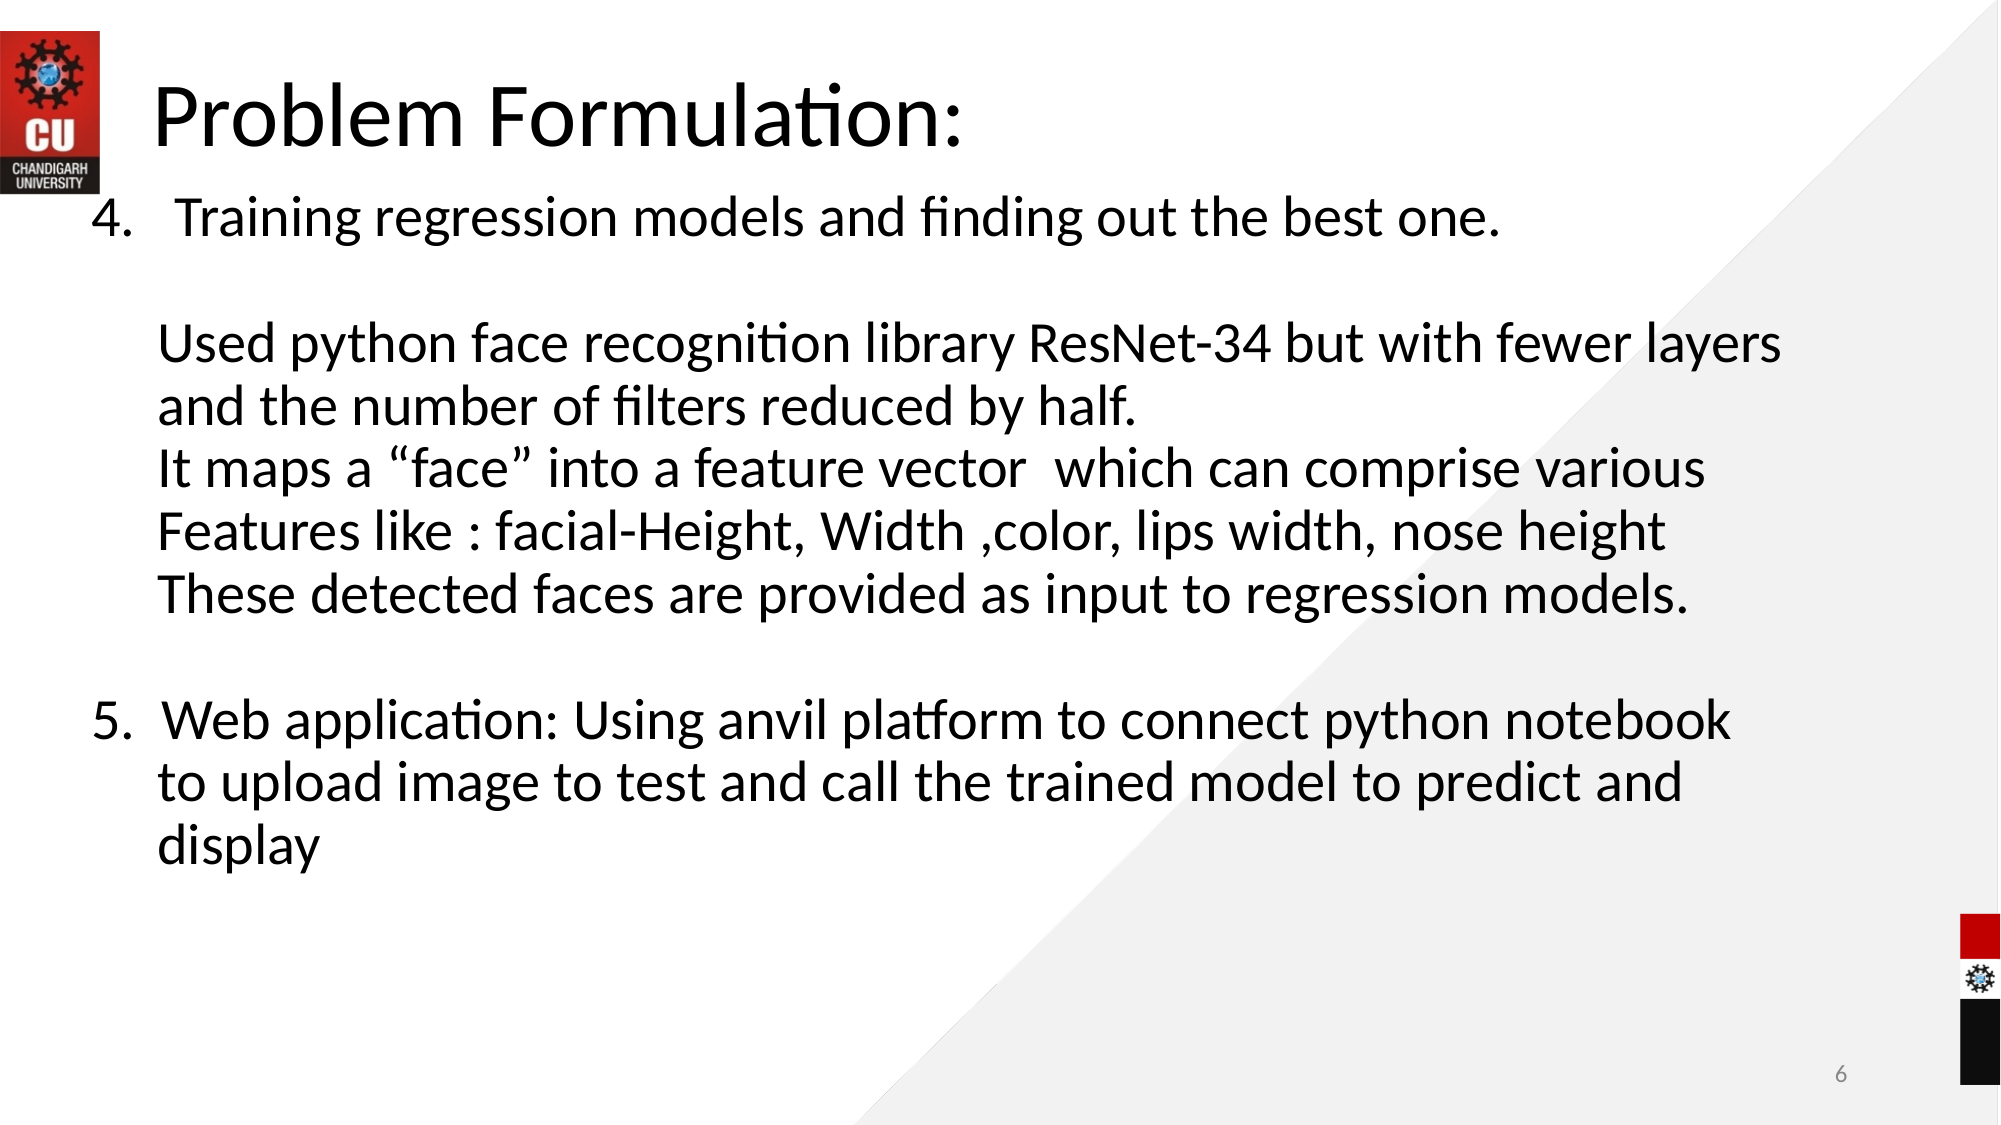

# Problem Formulation:

4.   Training regression models and finding out the best one.

     Used python face recognition library ResNet-34 but with fewer layers
     and the number of filters reduced by half.
     It maps a “face” into a feature vector  which can comprise various
     Features like : facial-Height, Width ,color, lips width, nose height
     These detected faces are provided as input to regression models.

5.  Web application: Using anvil platform to connect python notebook
     to upload image to test and call the trained model to predict and
     display
6